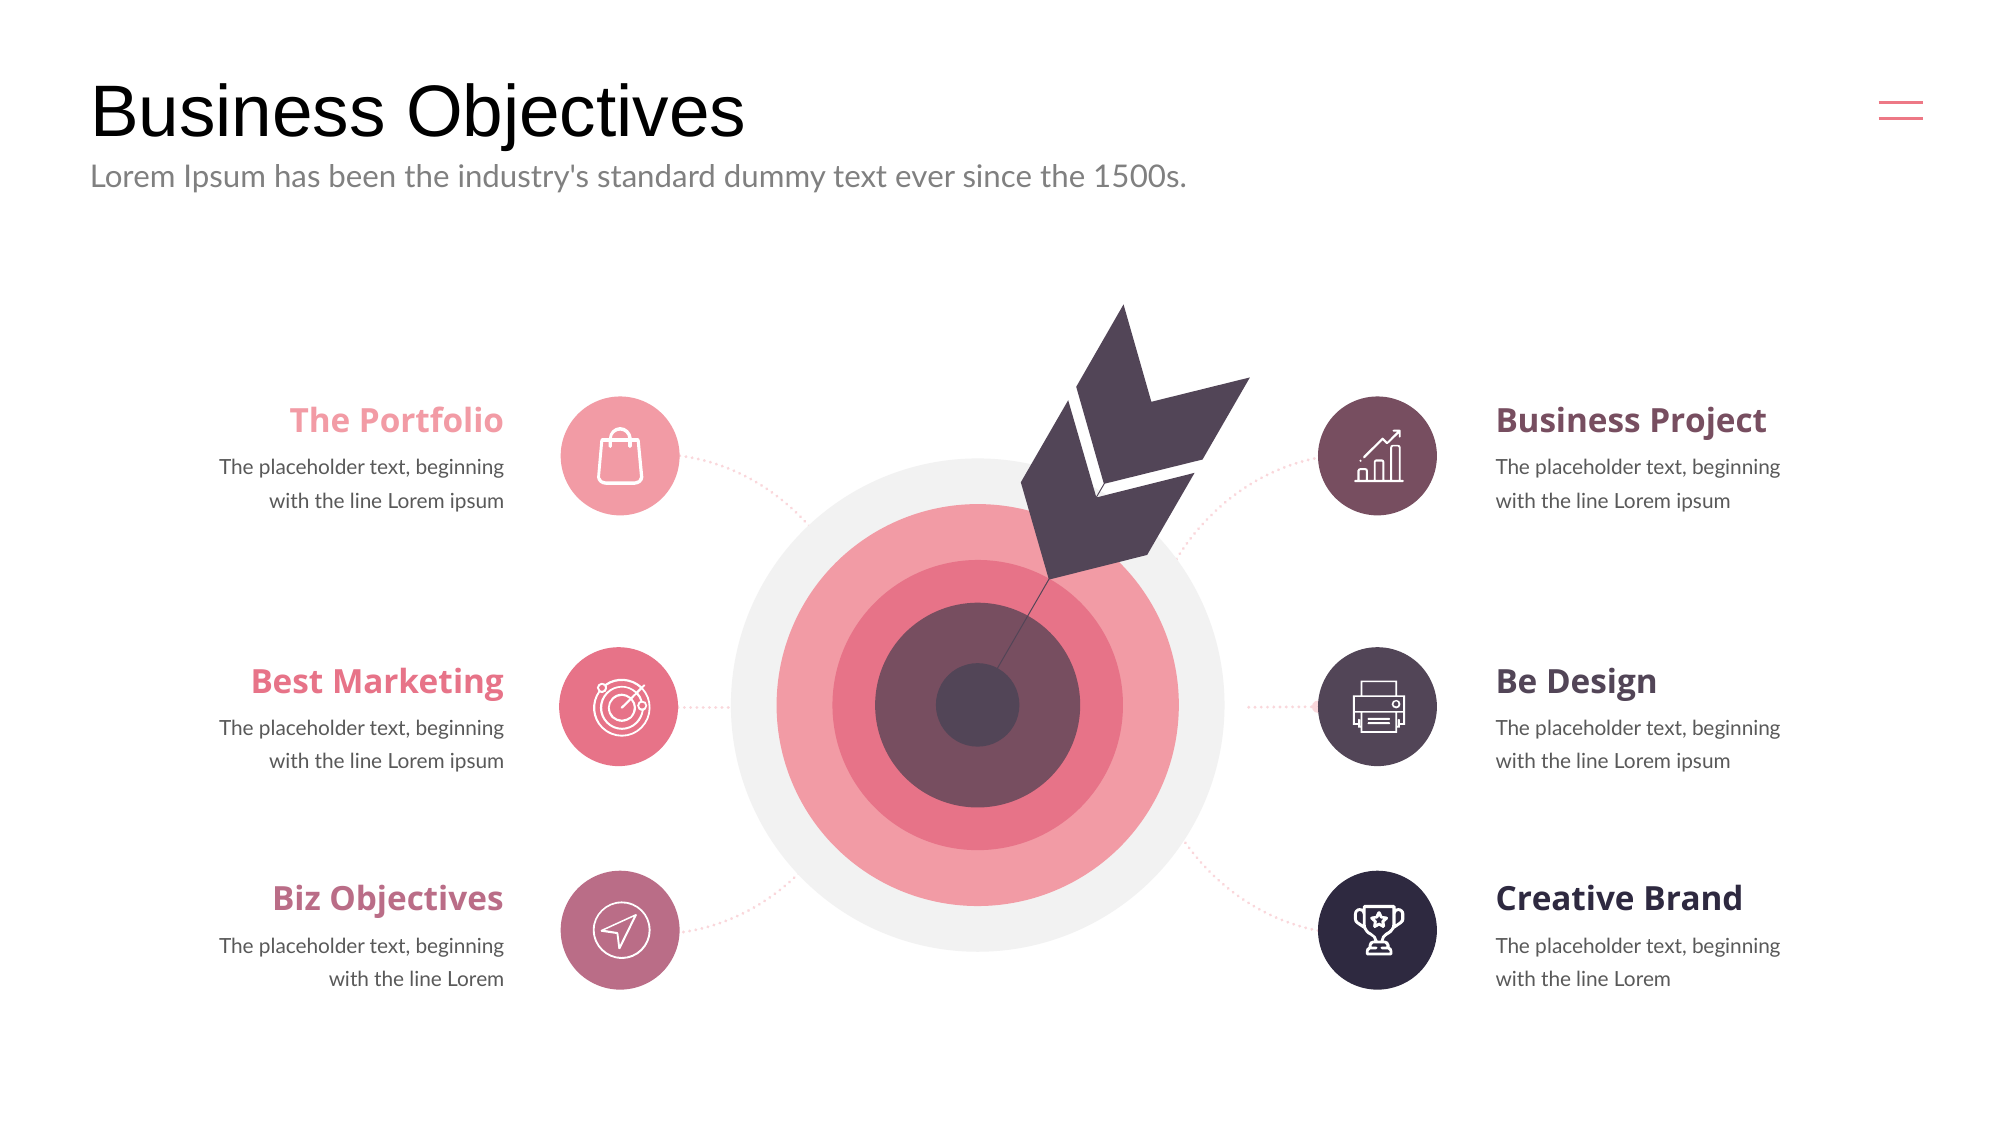

# Business Objectives
Lorem Ipsum has been the industry's standard dummy text ever since the 1500s.

The Portfolio
Business Project

The placeholder text, beginning with the line Lorem ipsum
The placeholder text, beginning with the line Lorem ipsum

Best Marketing
Be Design

The placeholder text, beginning with the line Lorem ipsum
The placeholder text, beginning with the line Lorem ipsum

Biz Objectives
Creative Brand
The placeholder text, beginning with the line Lorem
The placeholder text, beginning with the line Lorem